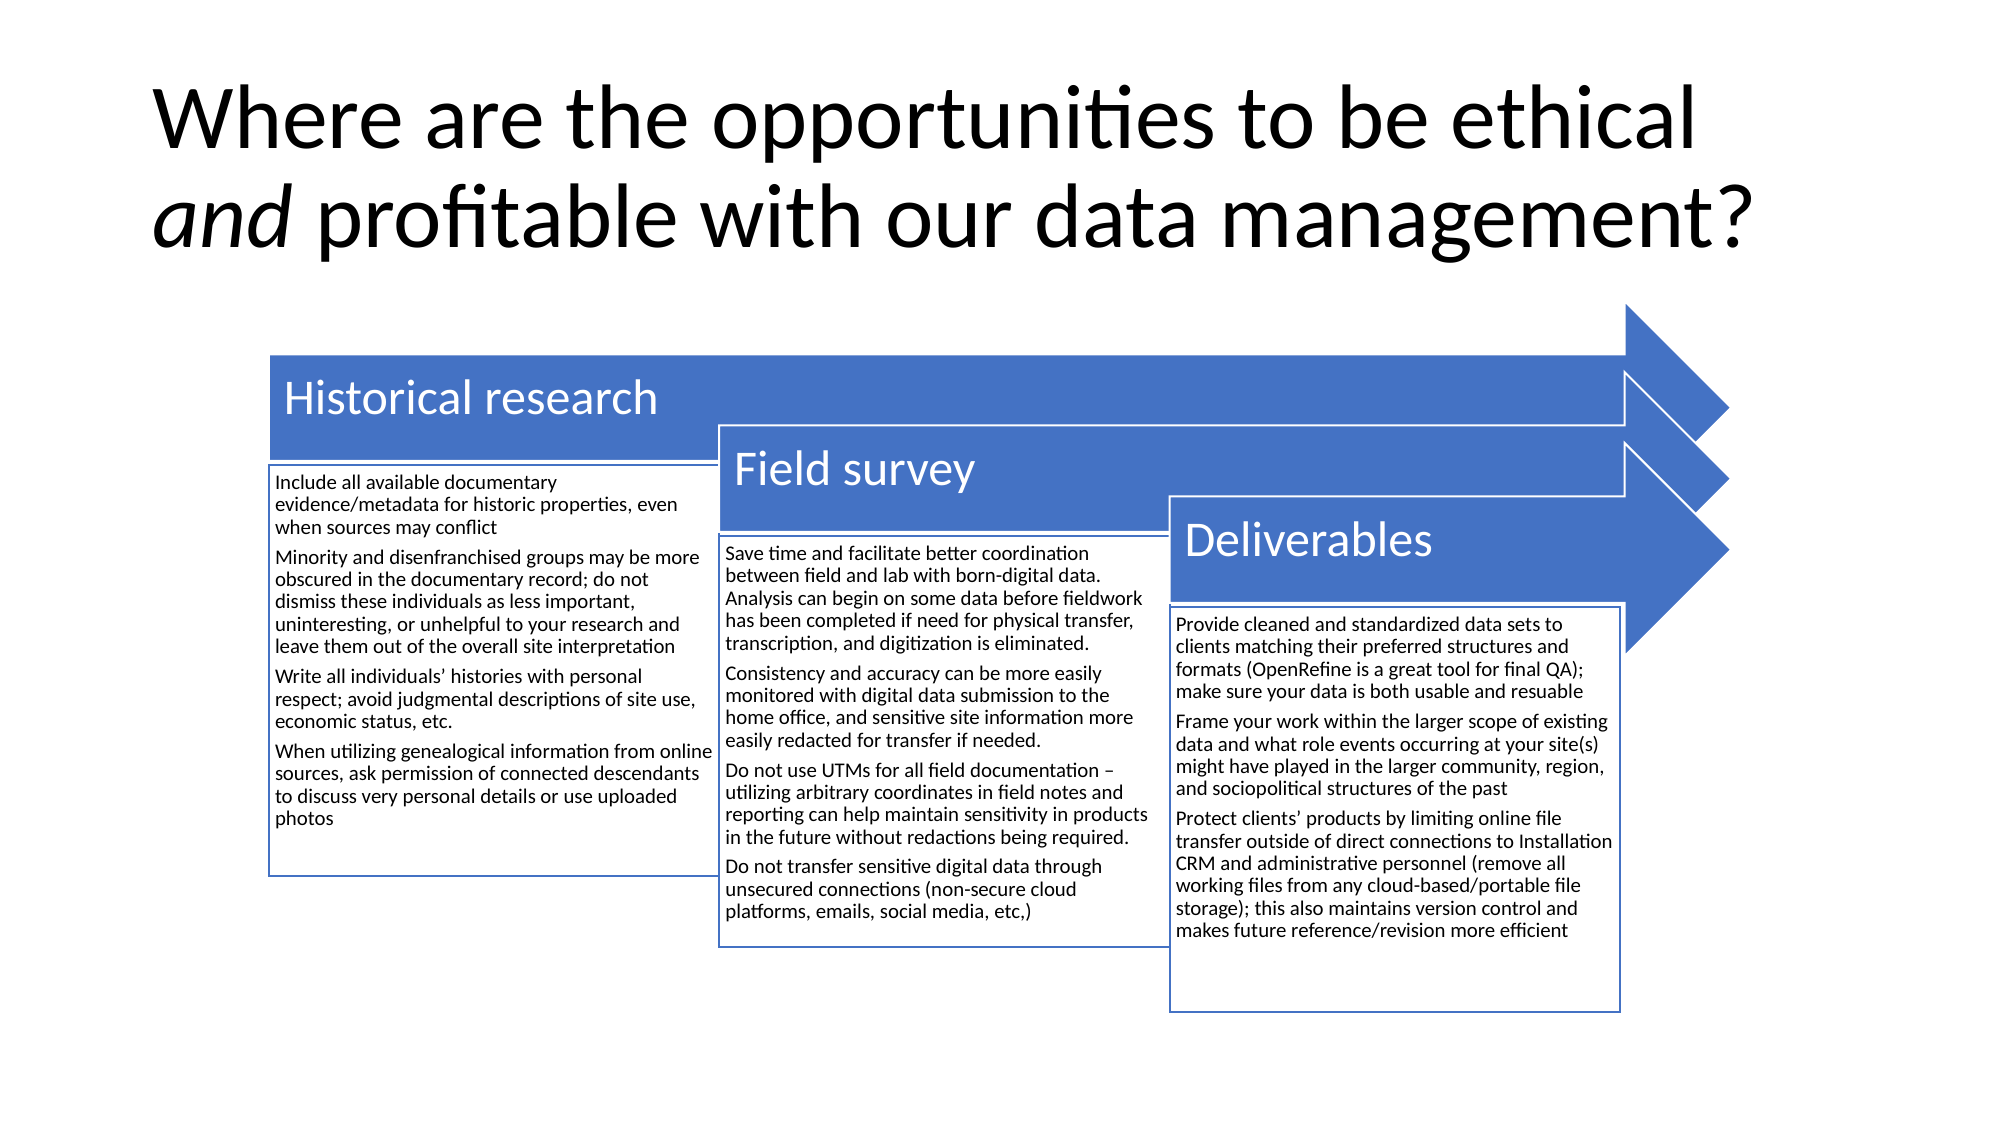

# Where are the opportunities to be ethical and profitable with our data management?
Historical research
Include all available documentary evidence/metadata for historic properties, even when sources may conflict
Minority and disenfranchised groups may be more obscured in the documentary record; do not dismiss these individuals as less important, uninteresting, or unhelpful to your research and leave them out of the overall site interpretation
Write all individuals’ histories with personal respect; avoid judgmental descriptions of site use, economic status, etc.
When utilizing genealogical information from online sources, ask permission of connected descendants to discuss very personal details or use uploaded photos
Field survey
Save time and facilitate better coordination between field and lab with born-digital data. Analysis can begin on some data before fieldwork has been completed if need for physical transfer, transcription, and digitization is eliminated.
Consistency and accuracy can be more easily monitored with digital data submission to the home office, and sensitive site information more easily redacted for transfer if needed.
Do not use UTMs for all field documentation – utilizing arbitrary coordinates in field notes and reporting can help maintain sensitivity in products in the future without redactions being required.
Do not transfer sensitive digital data through unsecured connections (non-secure cloud platforms, emails, social media, etc,)
Deliverables
Provide cleaned and standardized data sets to clients matching their preferred structures and formats (OpenRefine is a great tool for final QA); make sure your data is both usable and resuable
Frame your work within the larger scope of existing data and what role events occurring at your site(s) might have played in the larger community, region, and sociopolitical structures of the past
Protect clients’ products by limiting online file transfer outside of direct connections to Installation CRM and administrative personnel (remove all working files from any cloud-based/portable file storage); this also maintains version control and makes future reference/revision more efficient